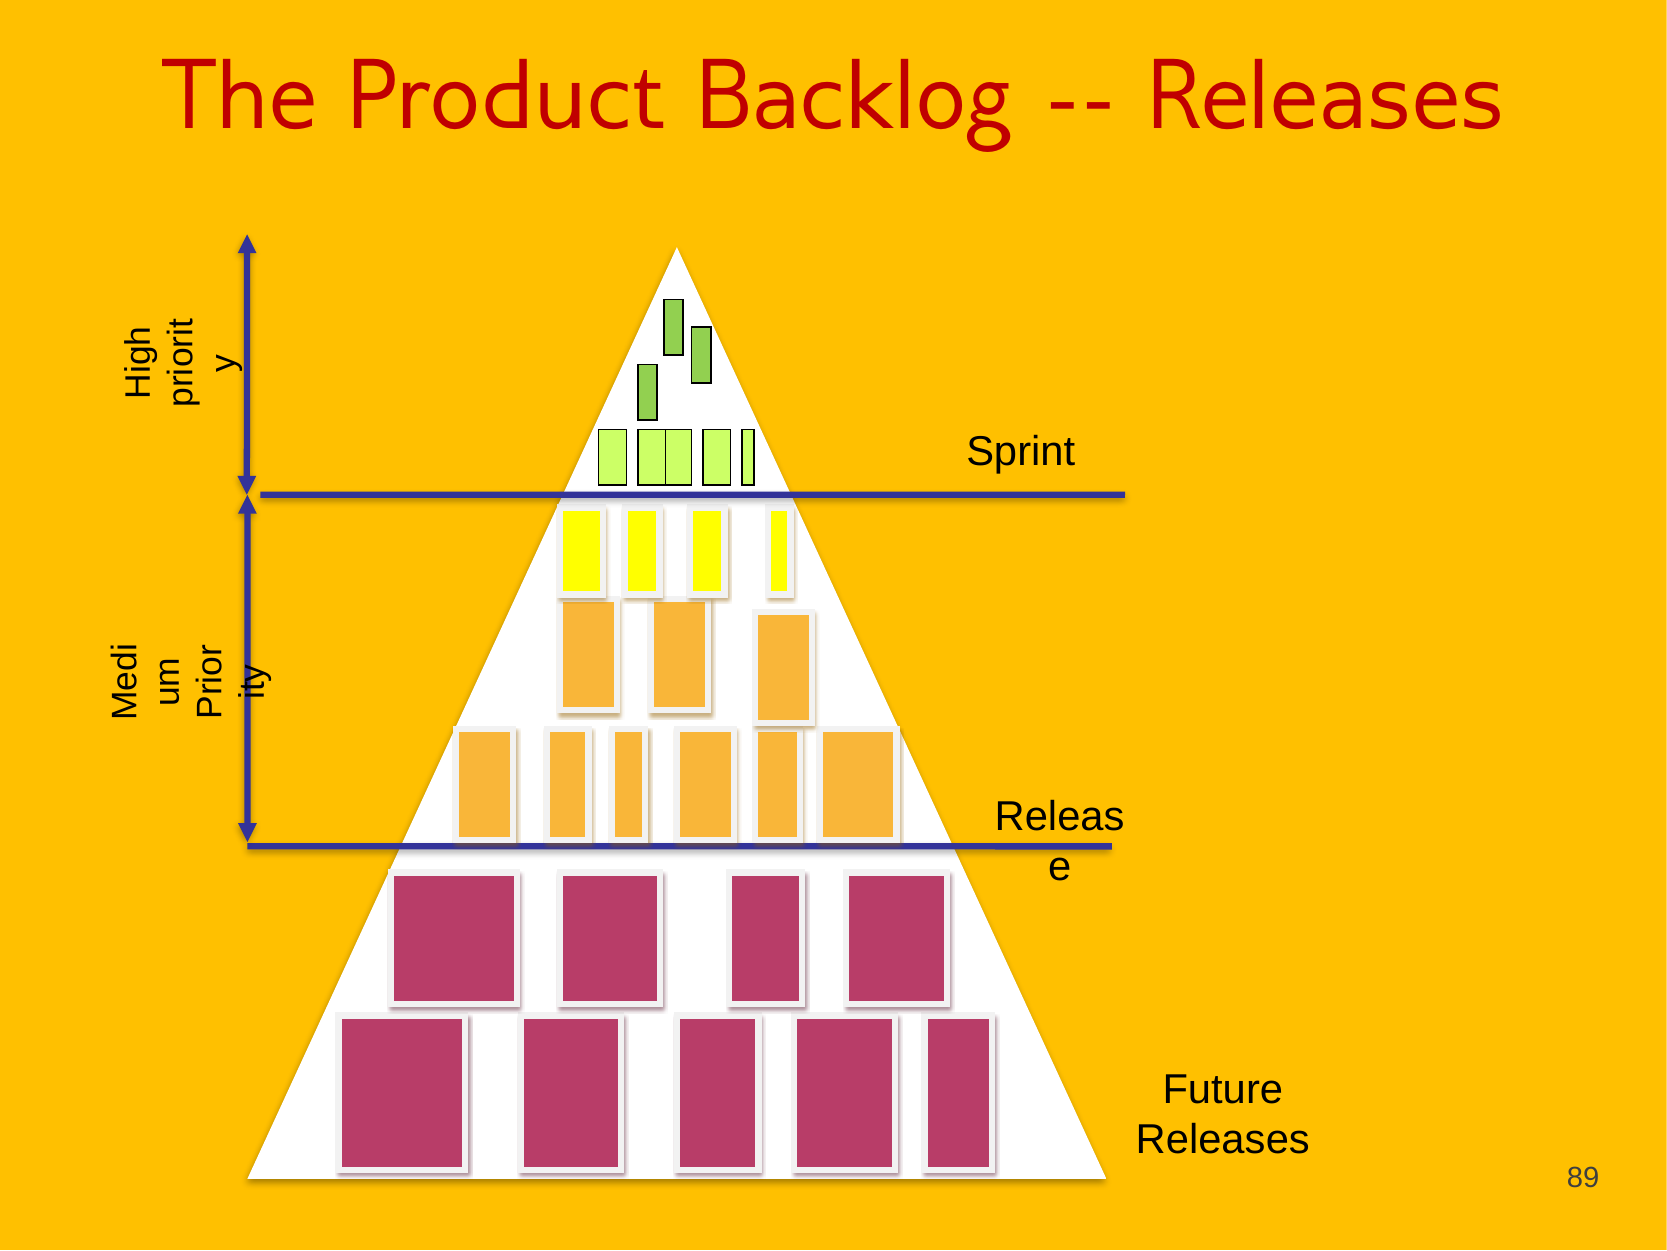

# The Product Backlog -- Releases

High priority

Sprint

Medium Priority

Release

Future Releases
89